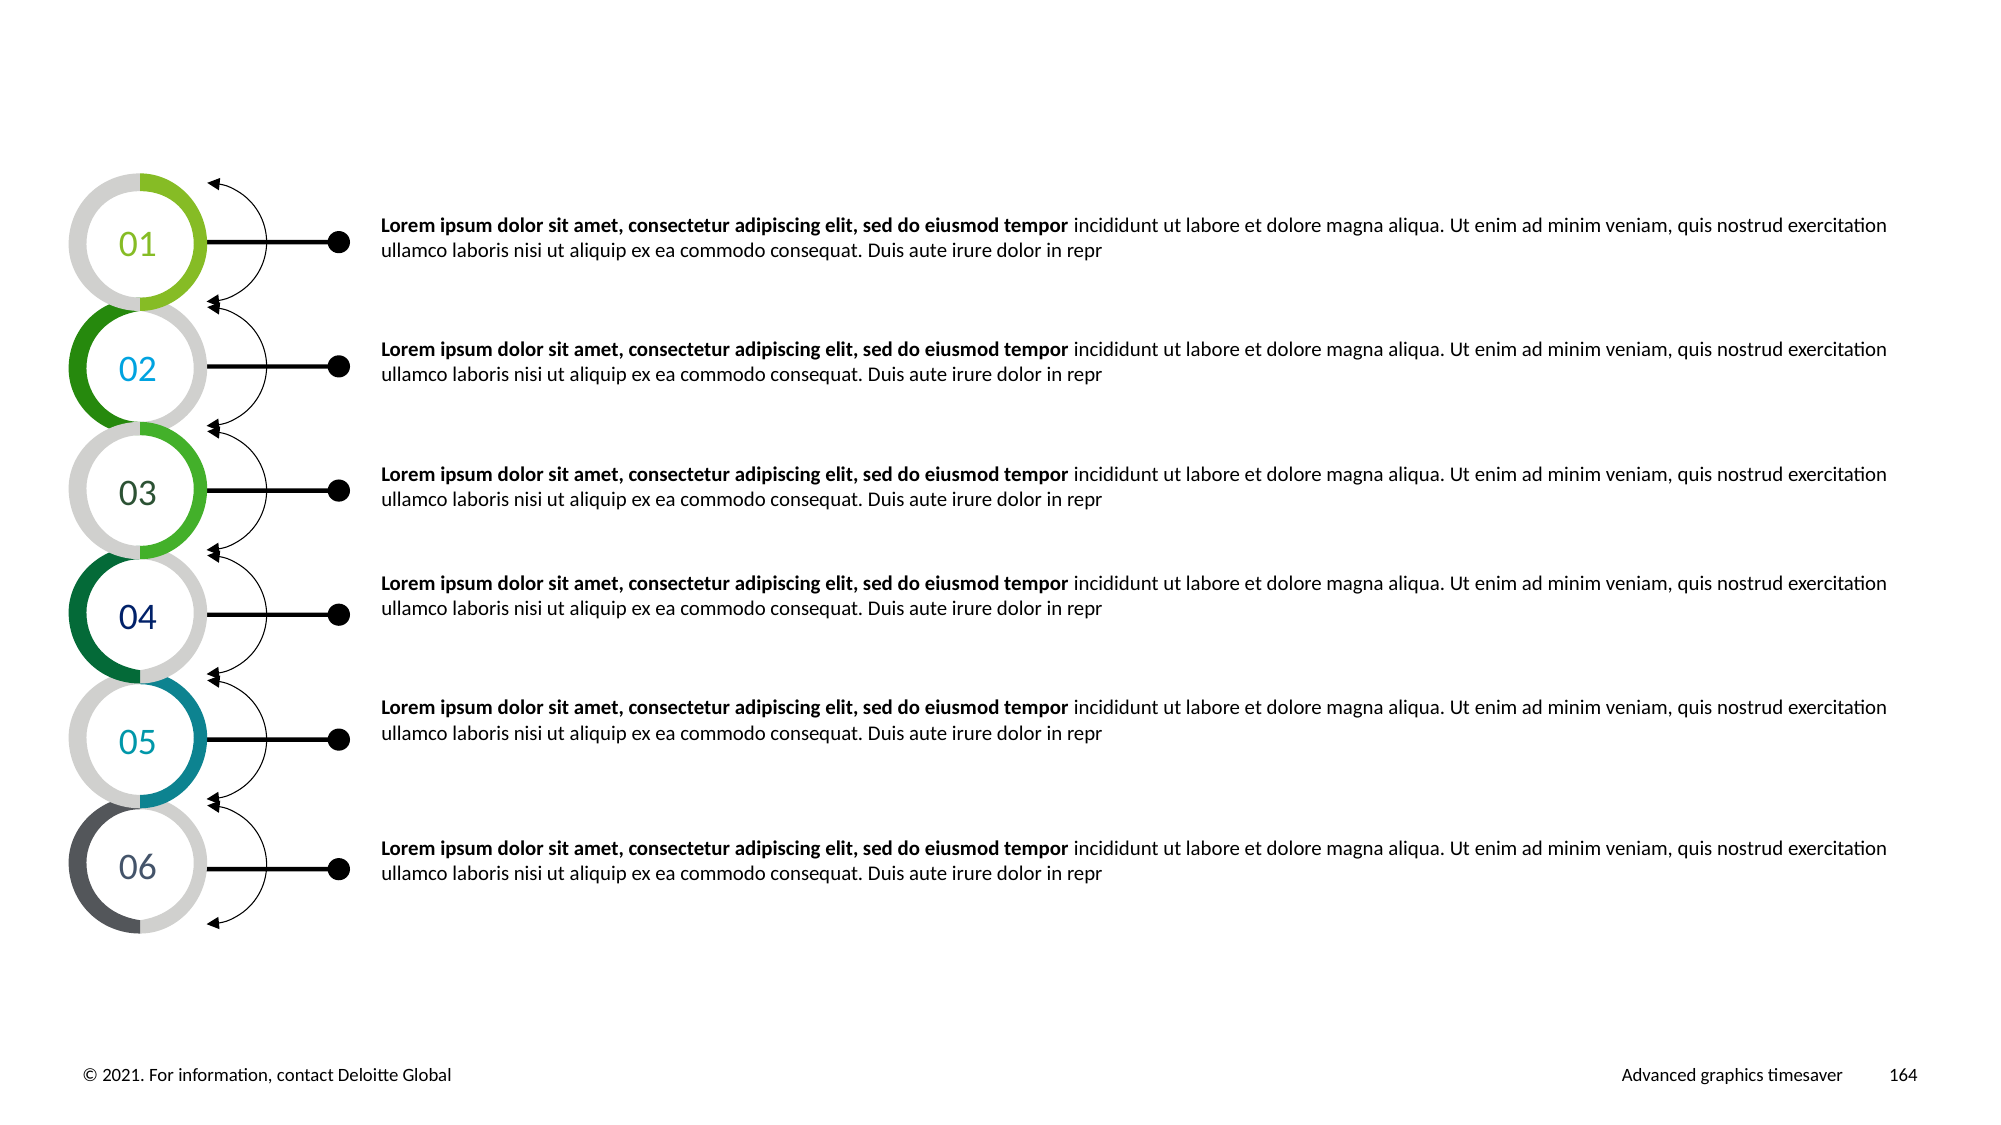

Lorem ipsum dolor sit amet, consectetur adipiscing elit, sed do eiusmod tempor incididunt ut labore et dolore magna aliqua. Ut enim ad minim veniam, quis nostrud exercitation ullamco laboris nisi ut aliquip ex ea commodo consequat. Duis aute irure dolor in repr
01

Lorem ipsum dolor sit amet, consectetur adipiscing elit, sed do eiusmod tempor incididunt ut labore et dolore magna aliqua. Ut enim ad minim veniam, quis nostrud exercitation ullamco laboris nisi ut aliquip ex ea commodo consequat. Duis aute irure dolor in repr
02

Lorem ipsum dolor sit amet, consectetur adipiscing elit, sed do eiusmod tempor incididunt ut labore et dolore magna aliqua. Ut enim ad minim veniam, quis nostrud exercitation ullamco laboris nisi ut aliquip ex ea commodo consequat. Duis aute irure dolor in repr
03

Lorem ipsum dolor sit amet, consectetur adipiscing elit, sed do eiusmod tempor incididunt ut labore et dolore magna aliqua. Ut enim ad minim veniam, quis nostrud exercitation ullamco laboris nisi ut aliquip ex ea commodo consequat. Duis aute irure dolor in repr
04

Lorem ipsum dolor sit amet, consectetur adipiscing elit, sed do eiusmod tempor incididunt ut labore et dolore magna aliqua. Ut enim ad minim veniam, quis nostrud exercitation ullamco laboris nisi ut aliquip ex ea commodo consequat. Duis aute irure dolor in repr
05

Lorem ipsum dolor sit amet, consectetur adipiscing elit, sed do eiusmod tempor incididunt ut labore et dolore magna aliqua. Ut enim ad minim veniam, quis nostrud exercitation ullamco laboris nisi ut aliquip ex ea commodo consequat. Duis aute irure dolor in repr
06